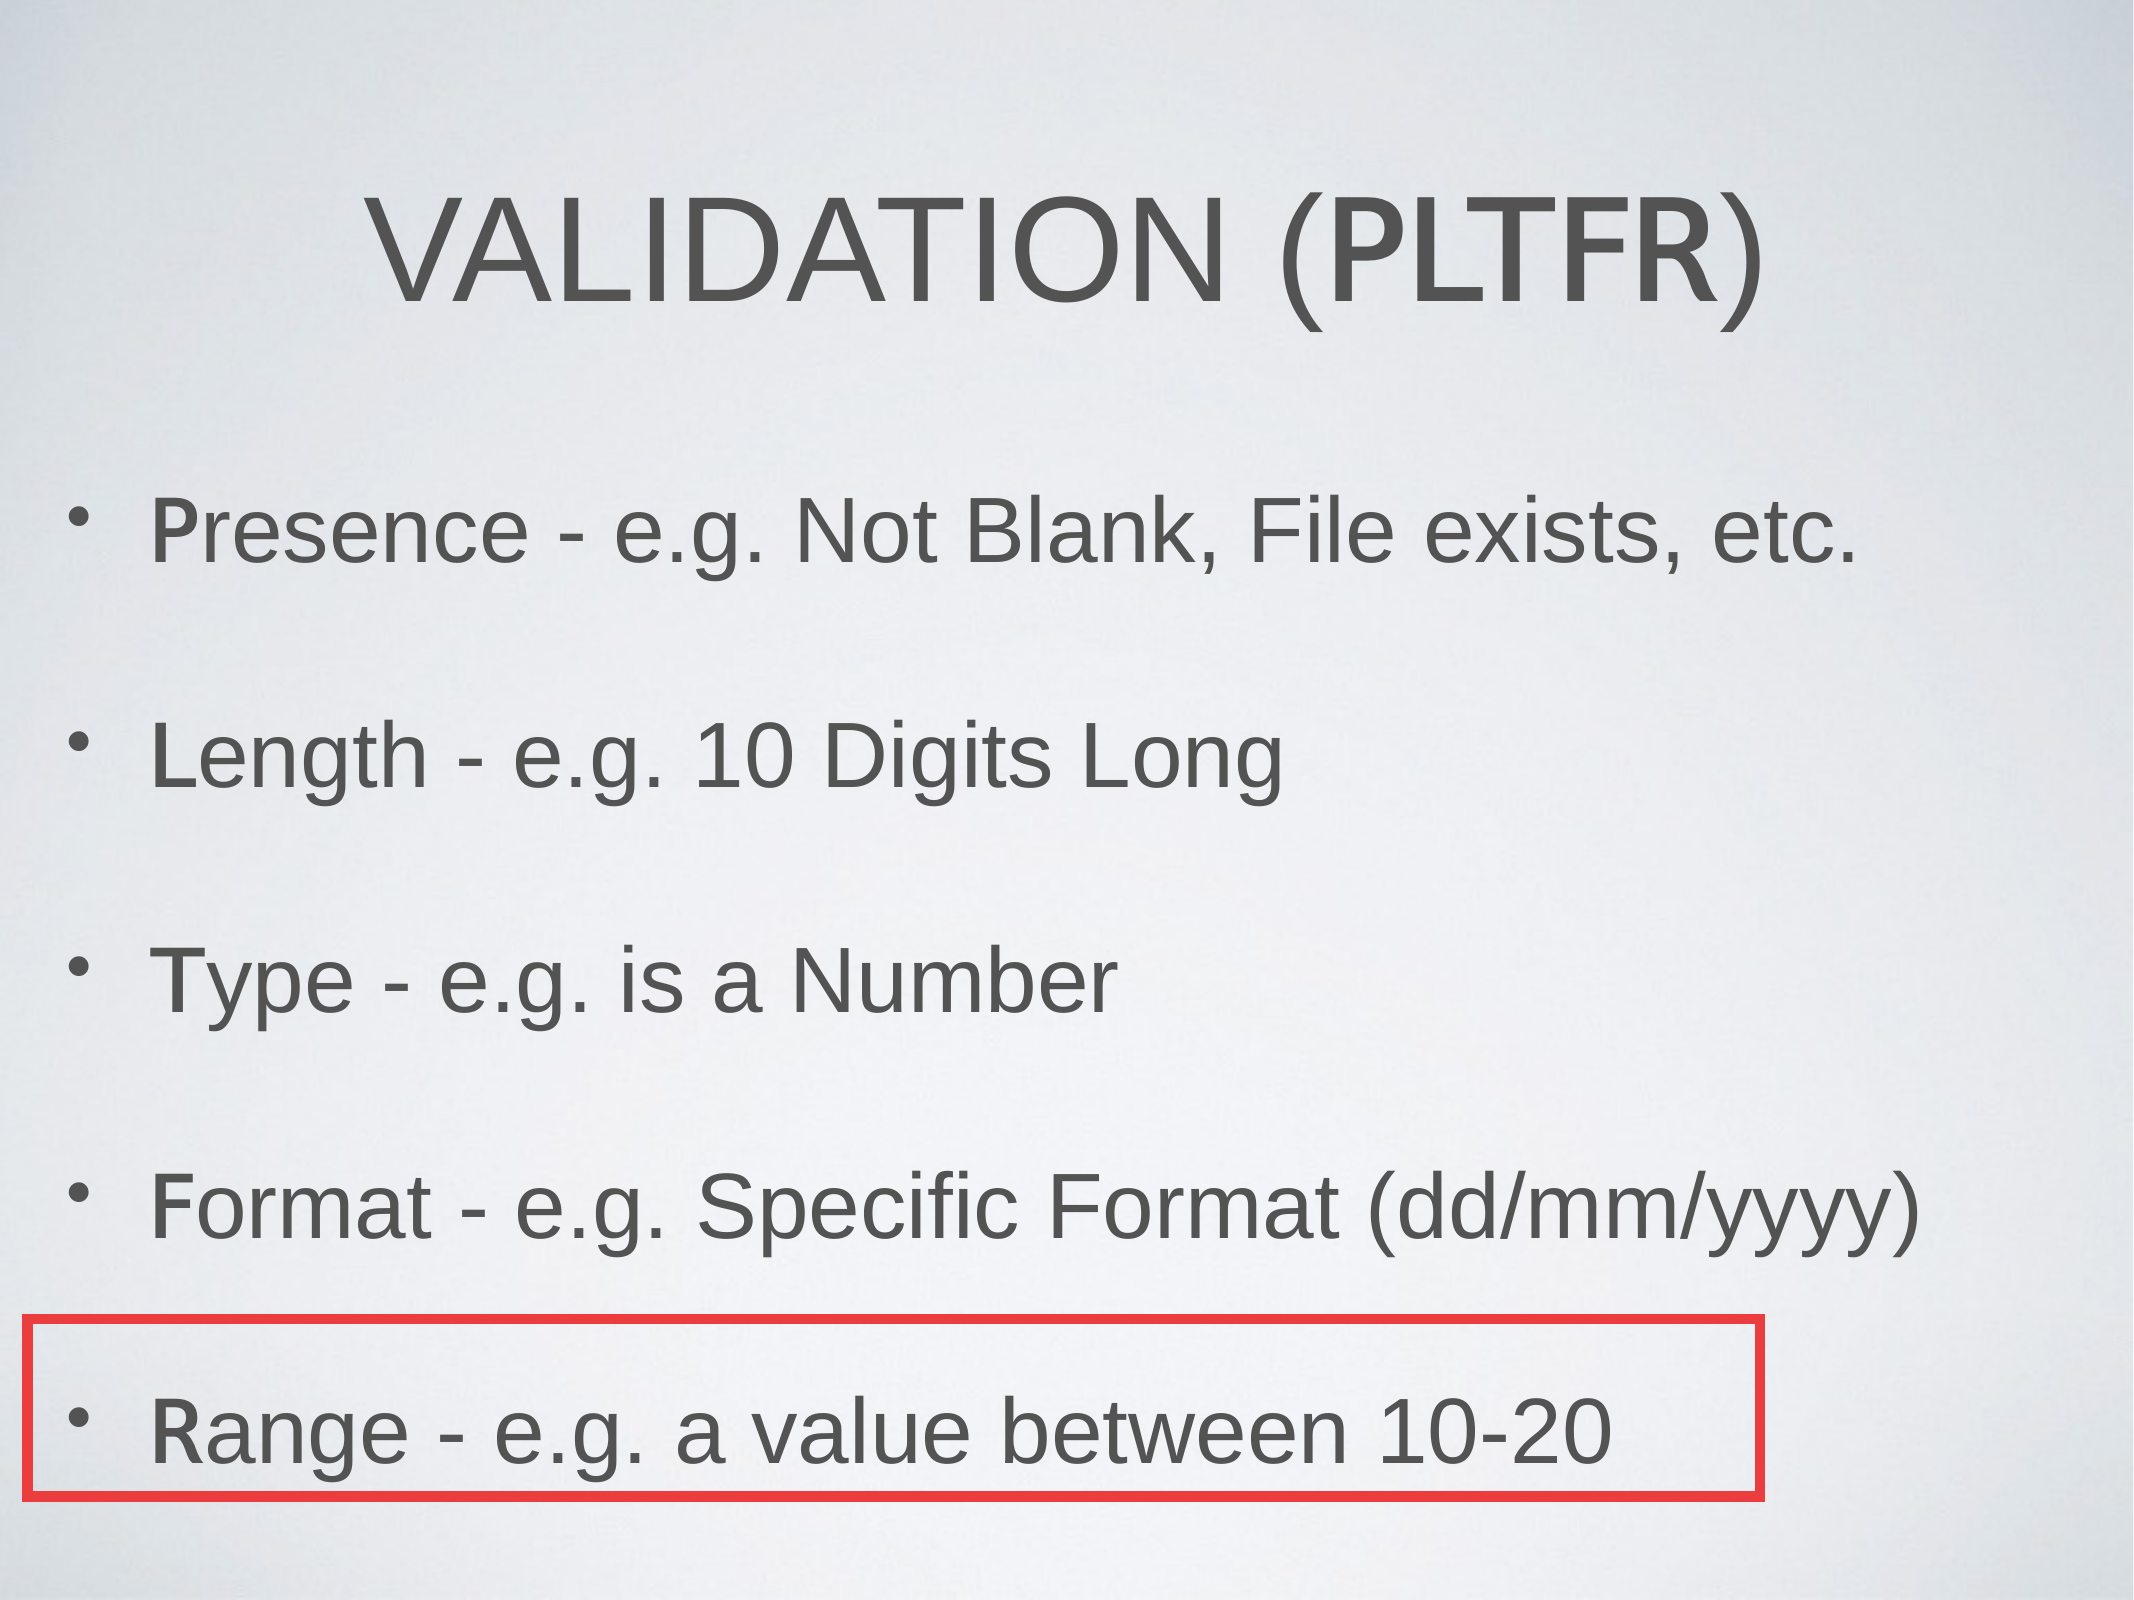

# validation (PLTFR)
Presence - e.g. Not Blank, File exists, etc.
Length - e.g. 10 Digits Long
Type - e.g. is a Number
Format - e.g. Specific Format (dd/mm/yyyy)
Range - e.g. a value between 10-20